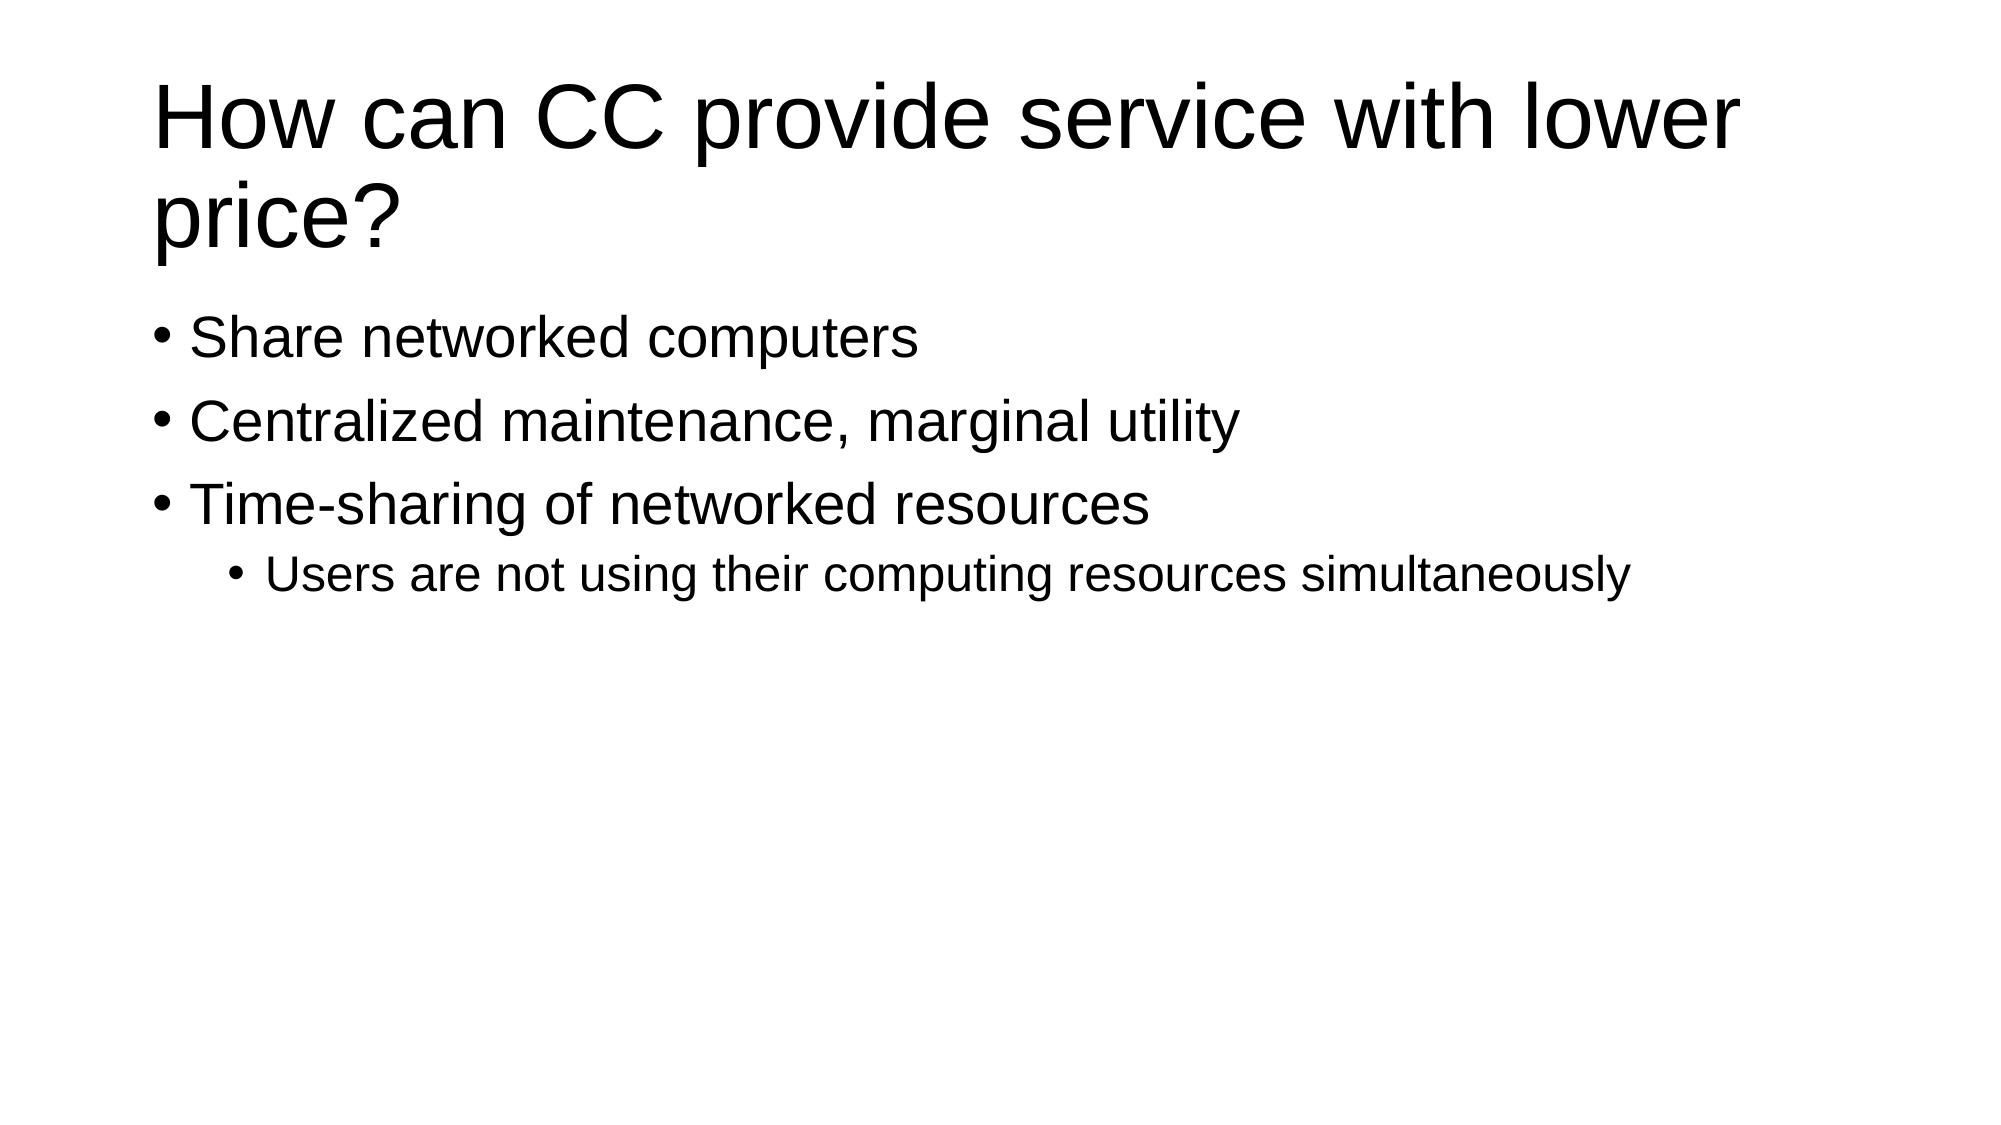

# How can CC provide service with lower price?
Share networked computers
Centralized maintenance, marginal utility
Time-sharing of networked resources
Users are not using their computing resources simultaneously